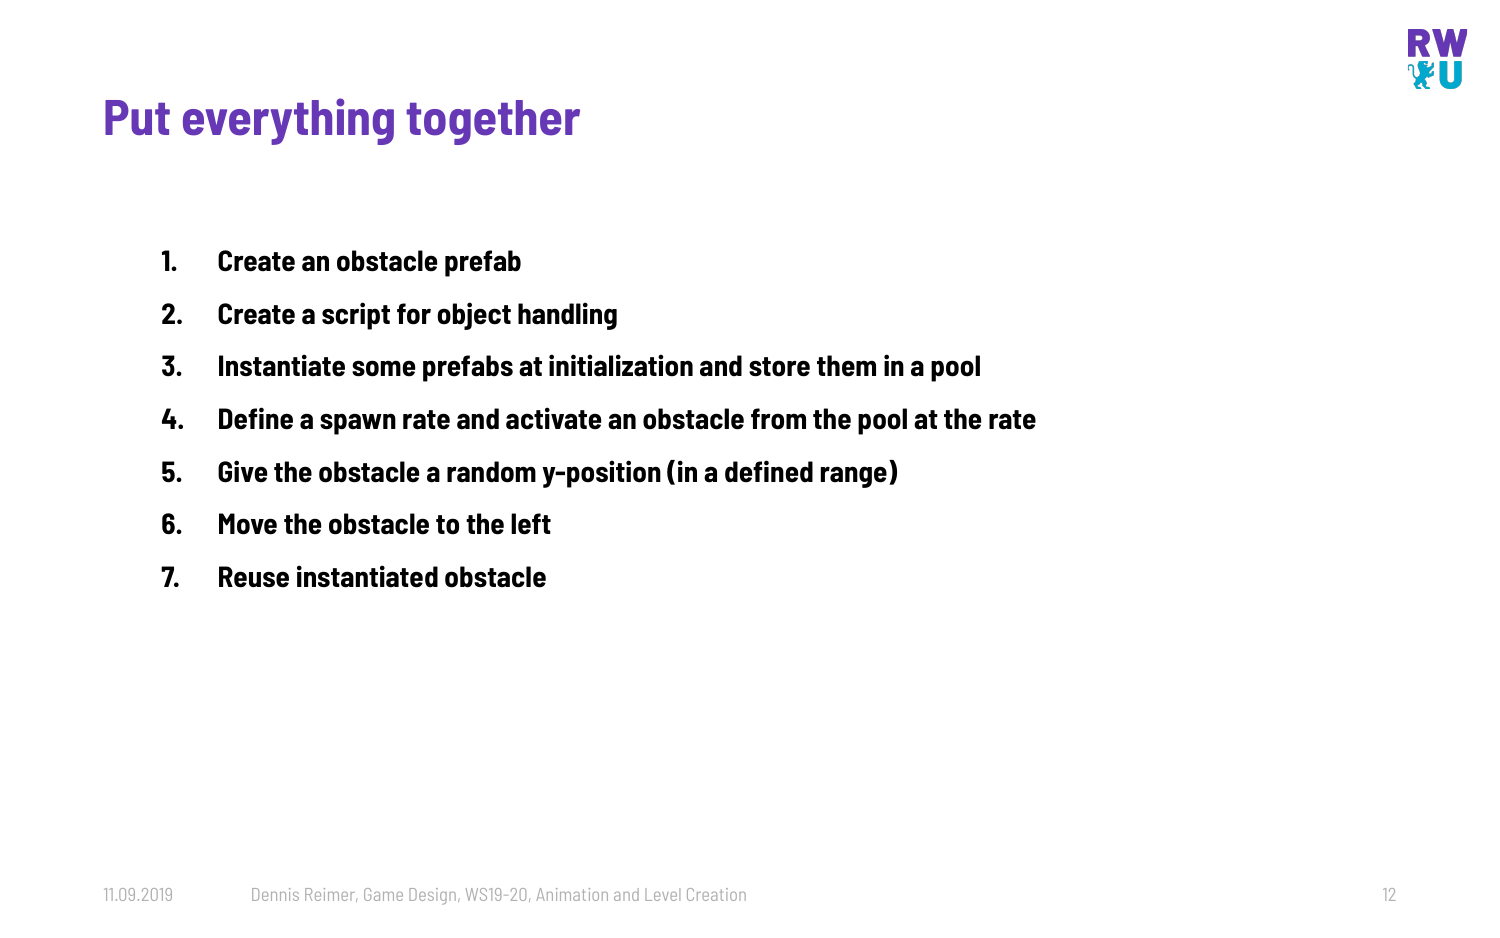

# Put everything together
Create an obstacle prefab
Create a script for object handling
Instantiate some prefabs at initialization and store them in a pool
Define a spawn rate and activate an obstacle from the pool at the rate
Give the obstacle a random y-position (in a defined range)
Move the obstacle to the left
Reuse instantiated obstacle

11.09.2019
Dennis Reimer, Game Design, WS19-20, Animation and Level Creation
12